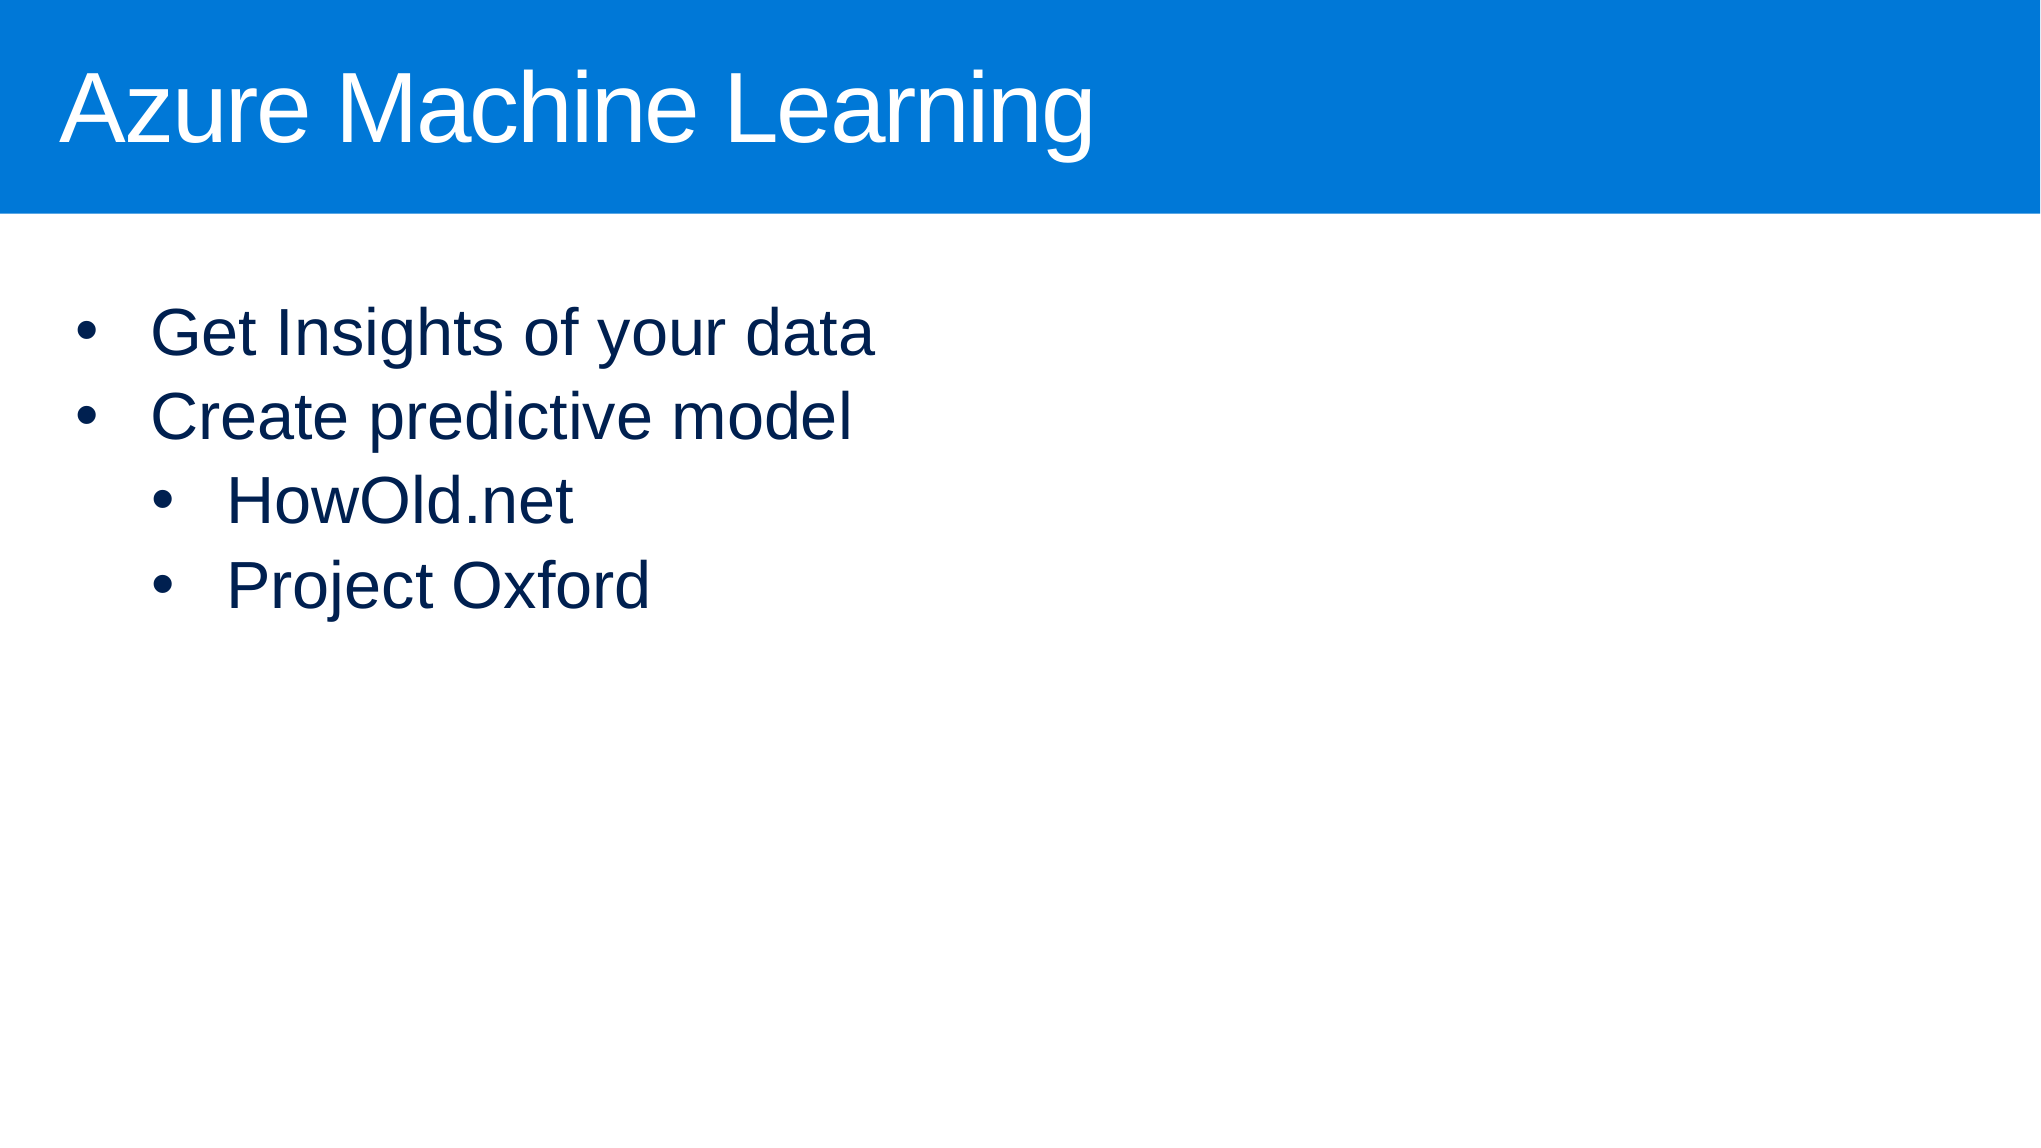

Azure Machine Learning
Get Insights of your data
Create predictive model
HowOld.net
Project Oxford